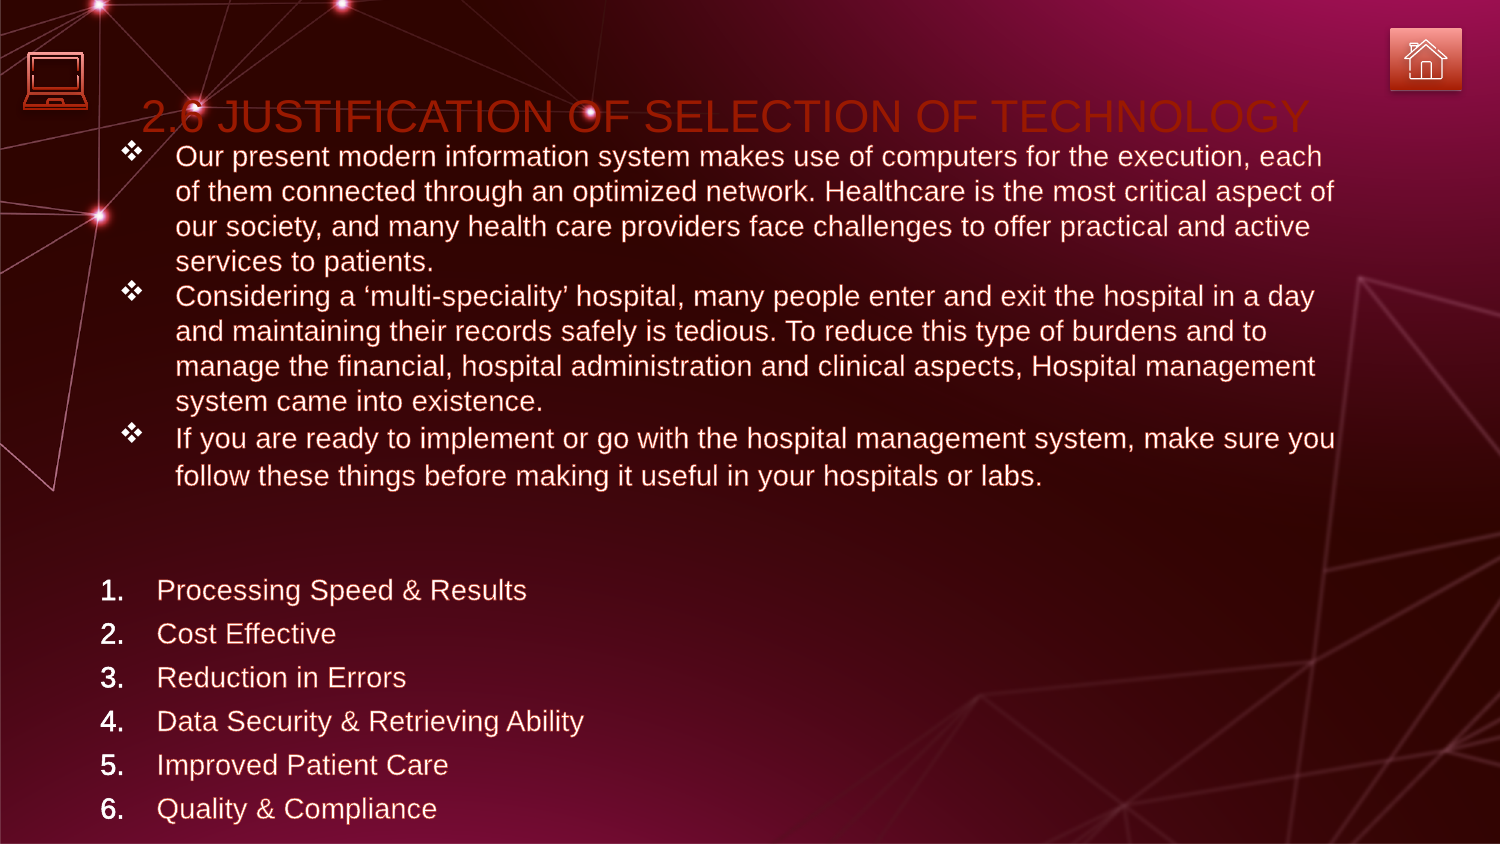

# 2.6 JUSTIFICATION OF SELECTION OF TECHNOLOGY

Our present modern information system makes use of computers for the execution, each of them connected through an optimized network. Healthcare is the most critical aspect of our society, and many health care providers face challenges to offer practical and active services to patients.
Considering a ‘multi-speciality’ hospital, many people enter and exit the hospital in a day and maintaining their records safely is tedious. To reduce this type of burdens and to manage the financial, hospital administration and clinical aspects, Hospital management system came into existence.
If you are ready to implement or go with the hospital management system, make sure you follow these things before making it useful in your hospitals or labs.

Processing Speed & Results
Cost Effective
Reduction in Errors
Data Security & Retrieving Ability
Improved Patient Care
Quality & Compliance